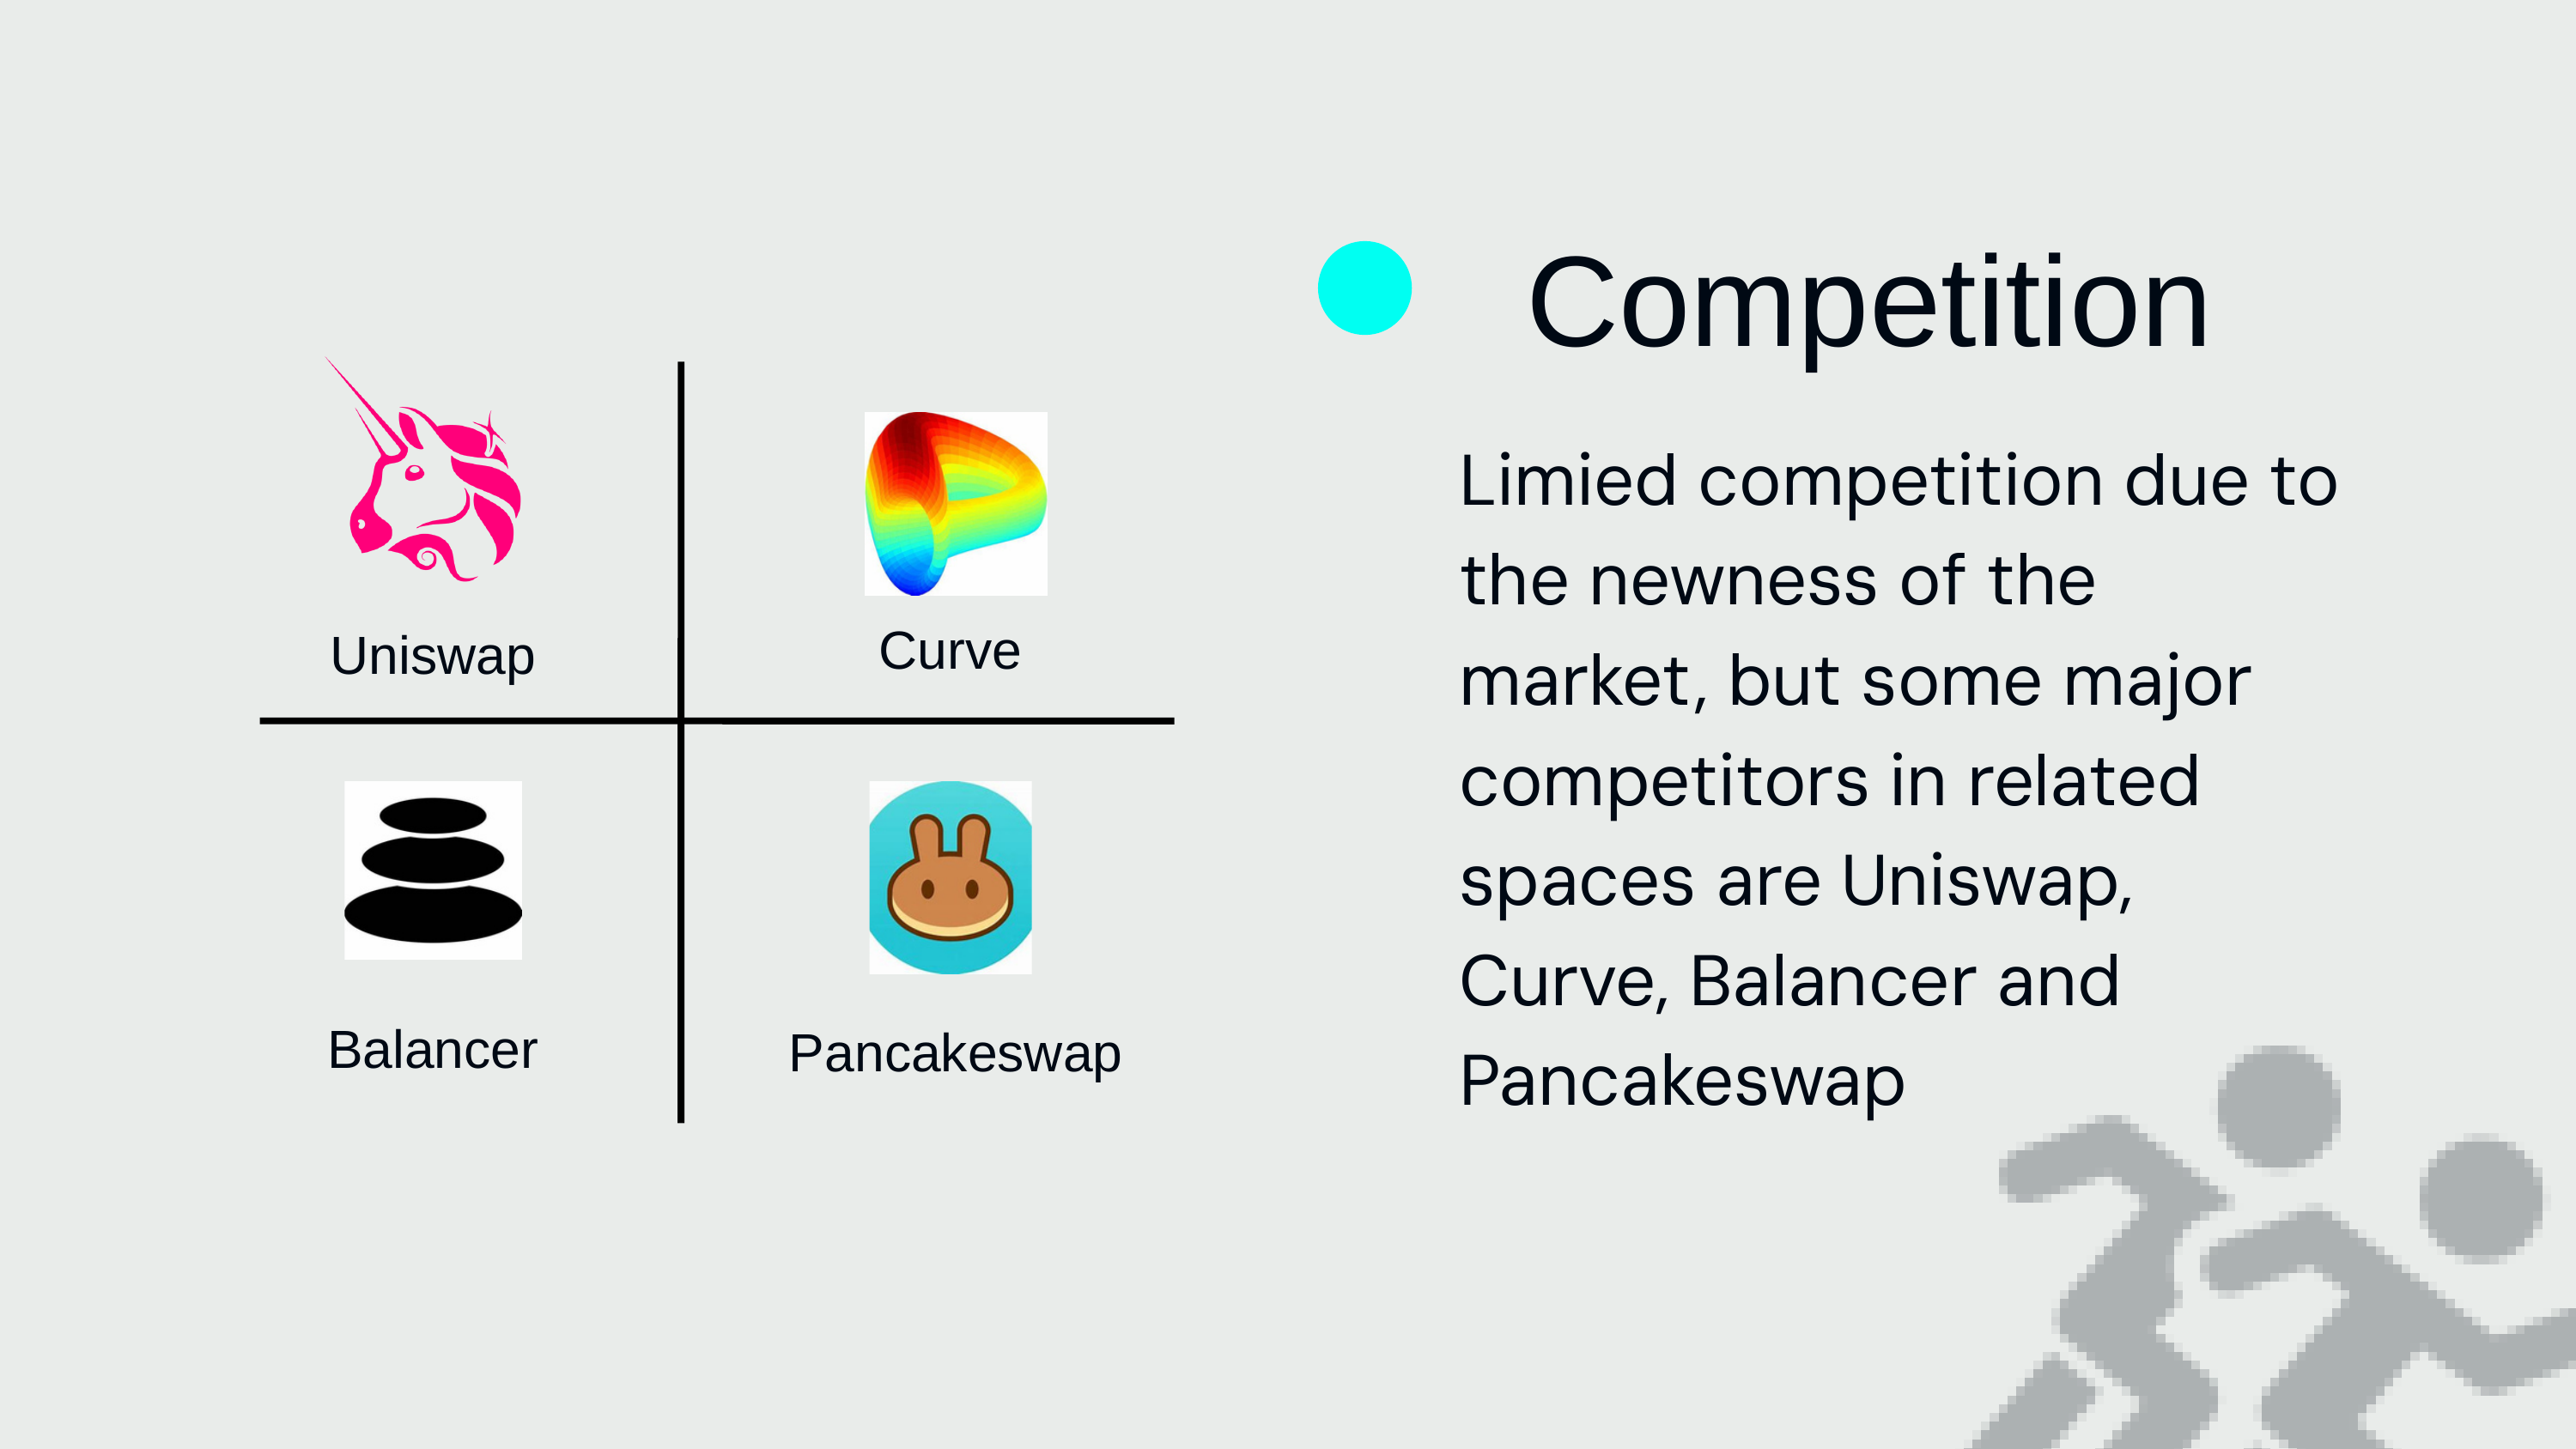

Competition

Limied competition due to the newness of the market, but some major competitors in related spaces are Uniswap, Curve, Balancer and Pancakeswap
Curve
Uniswap

Balancer
Pancakeswap